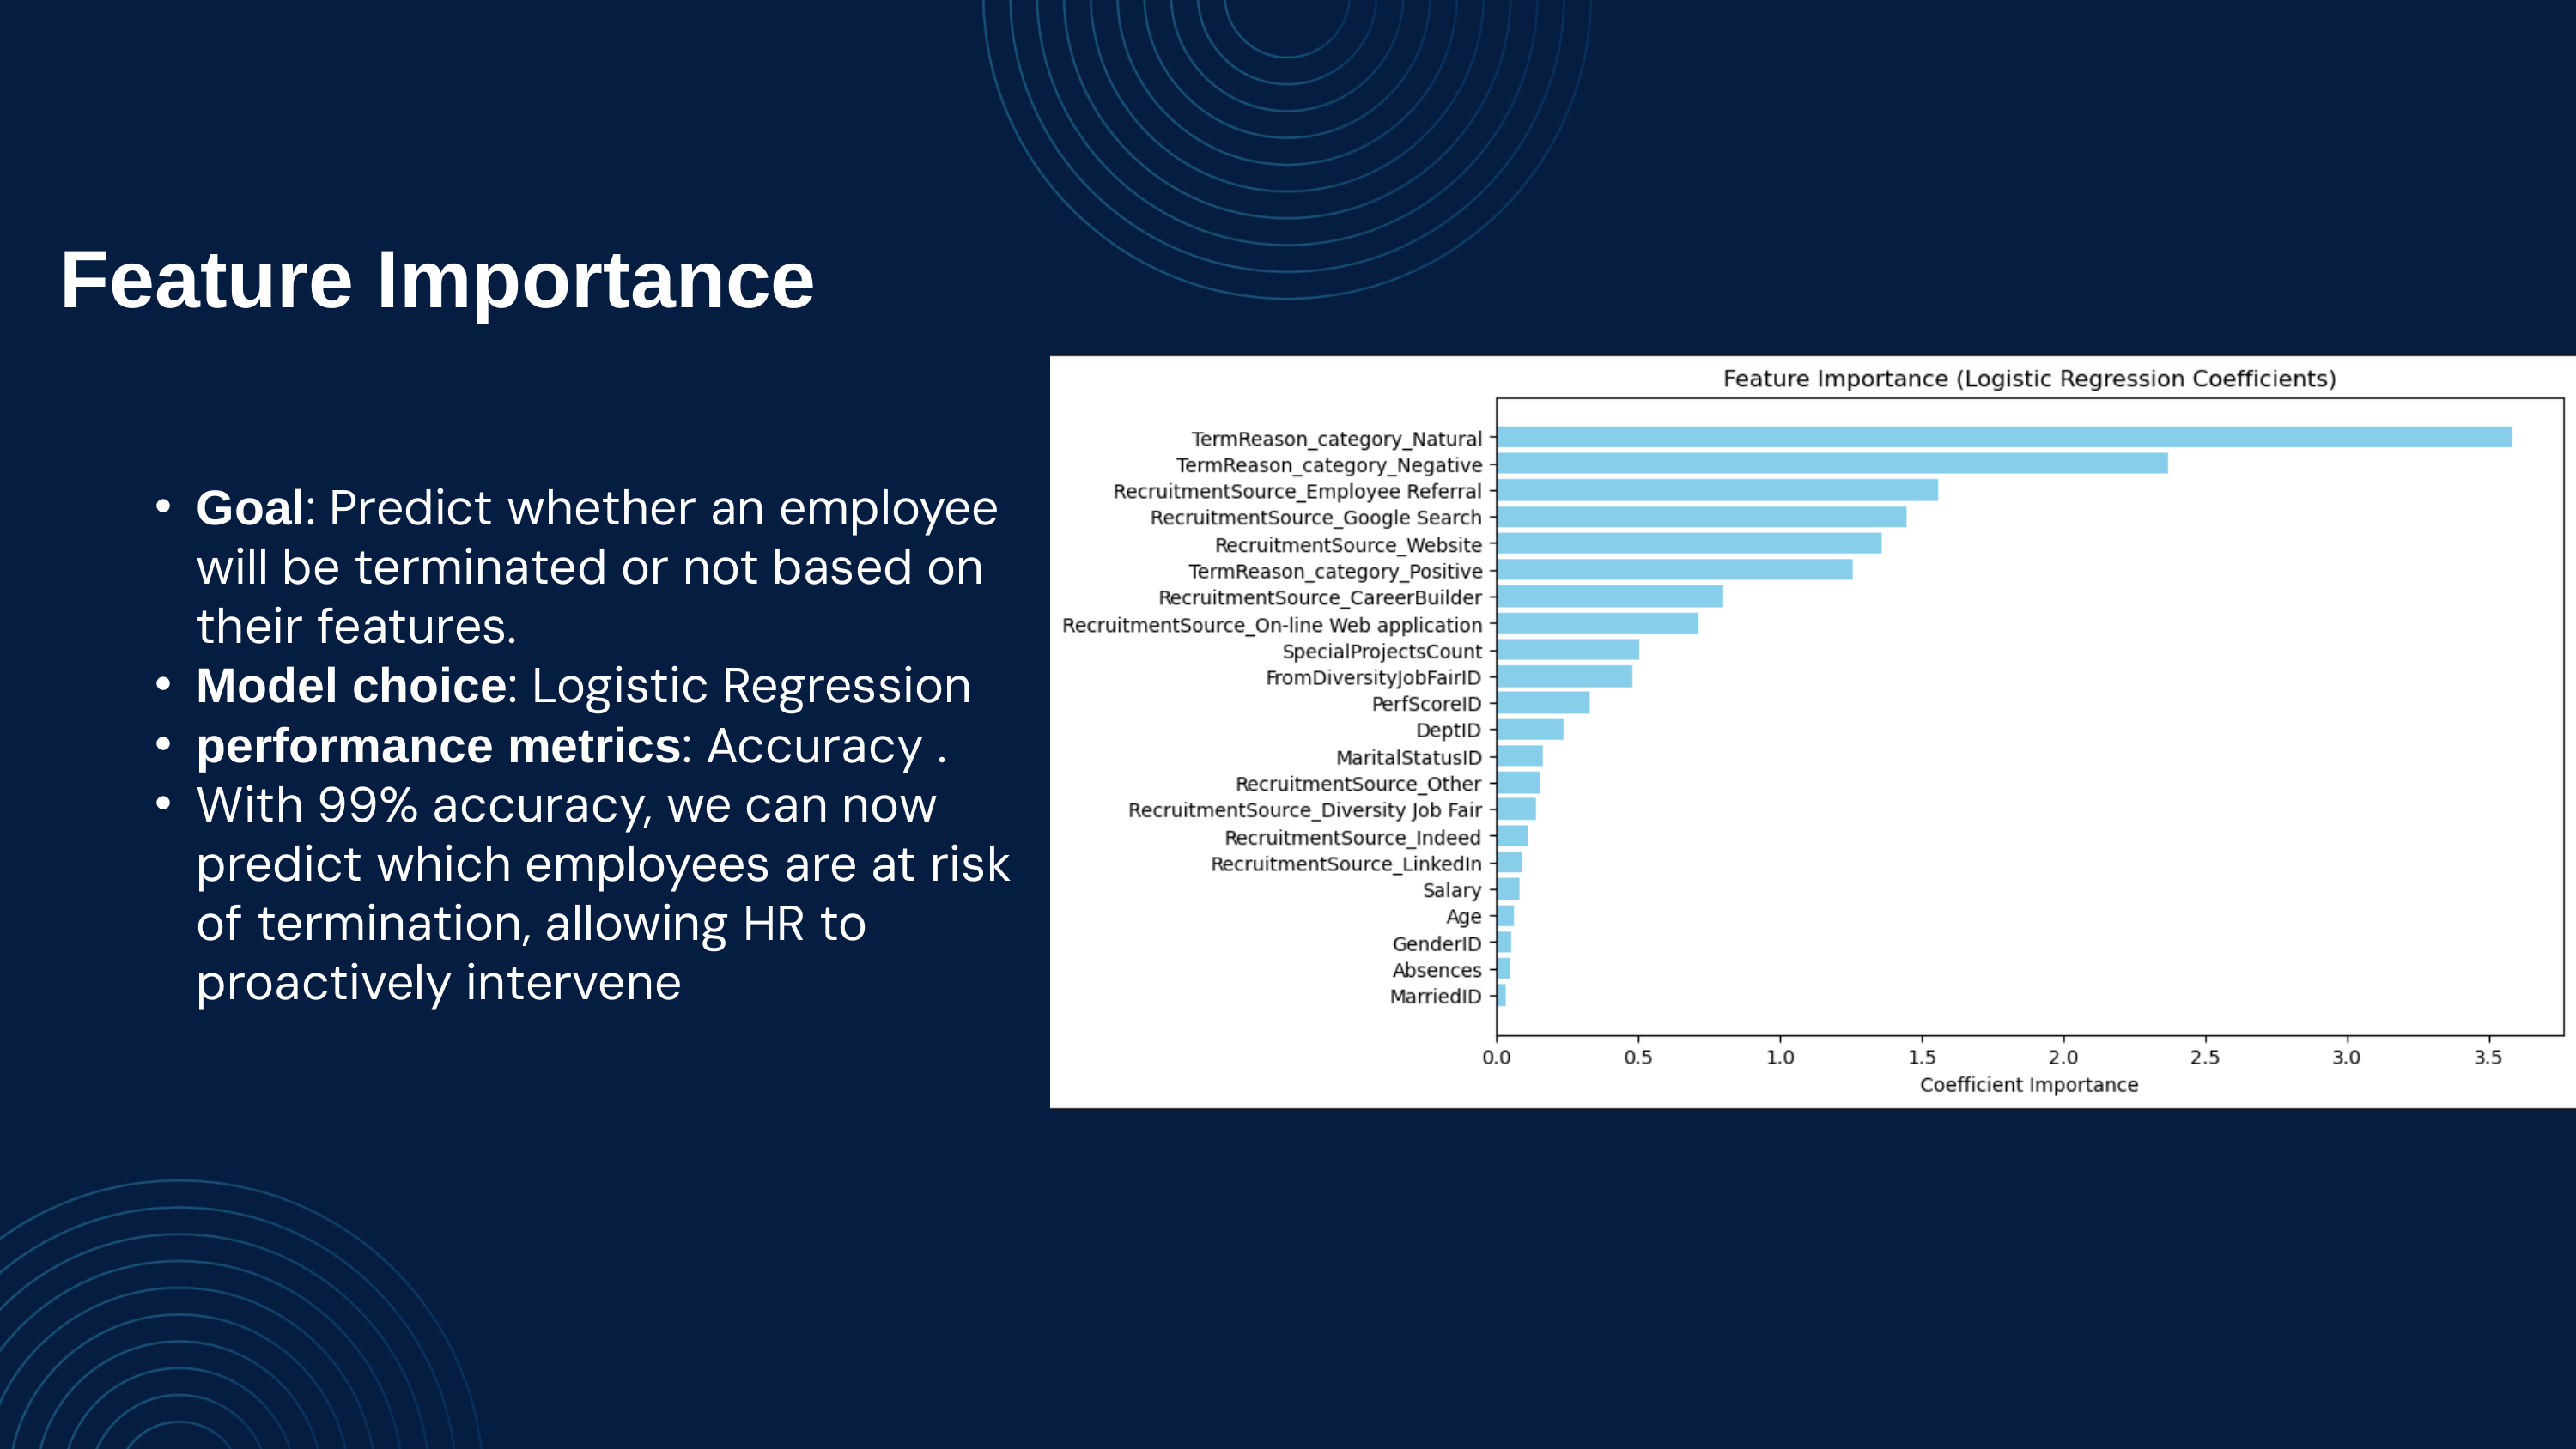

Feature Importance

Goal: Predict whether an employee will be terminated or not based on their features.
Model choice: Logistic Regression
performance metrics: Accuracy .
With 99% accuracy, we can now predict which employees are at risk of termination, allowing HR to proactively intervene